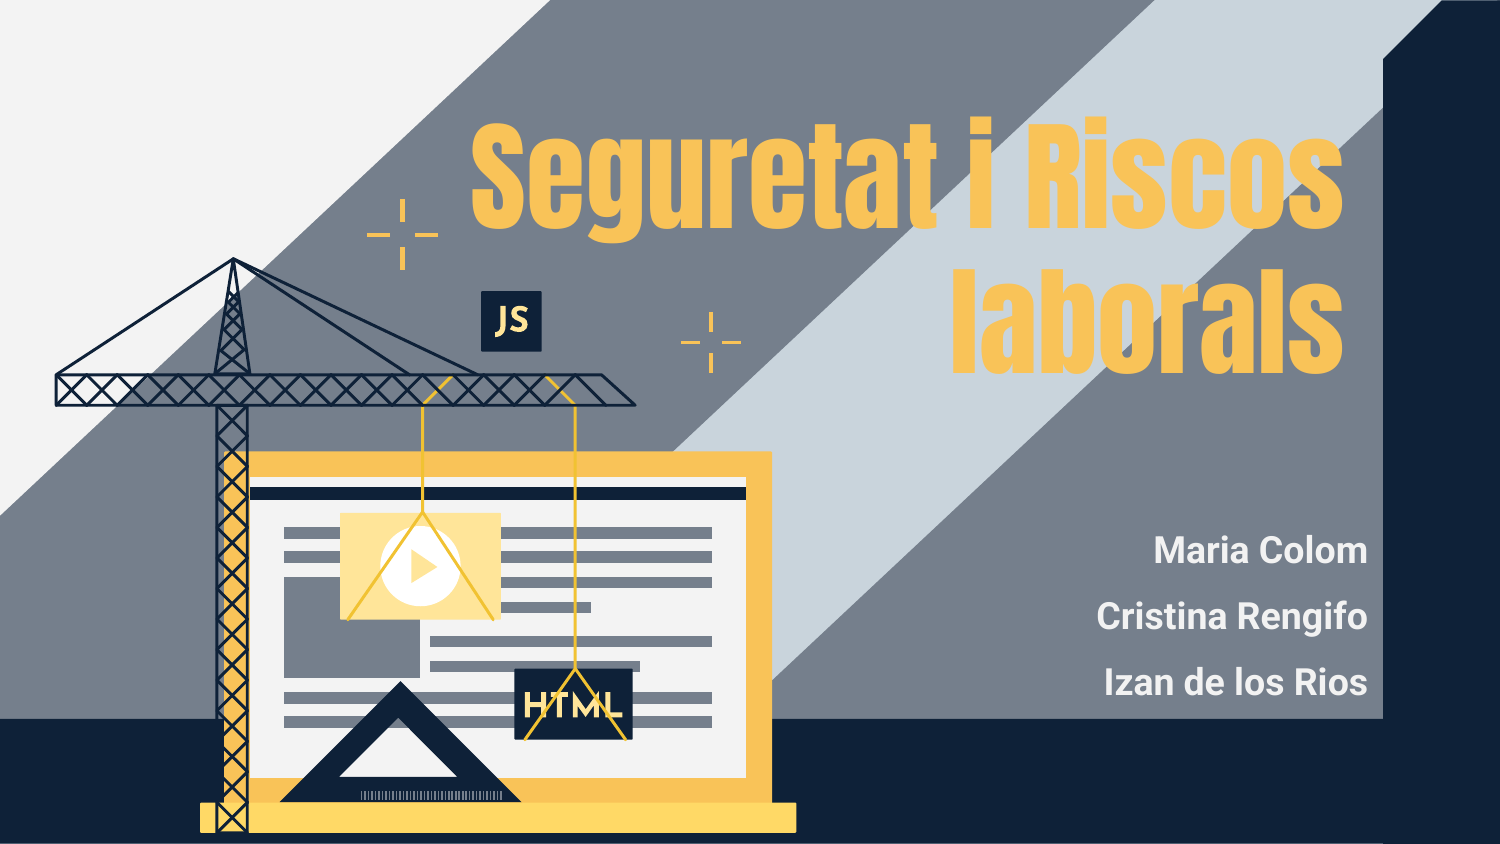

# Seguretat i Riscos laborals

Maria Colom
Cristina Rengifo
Izan de los Rios